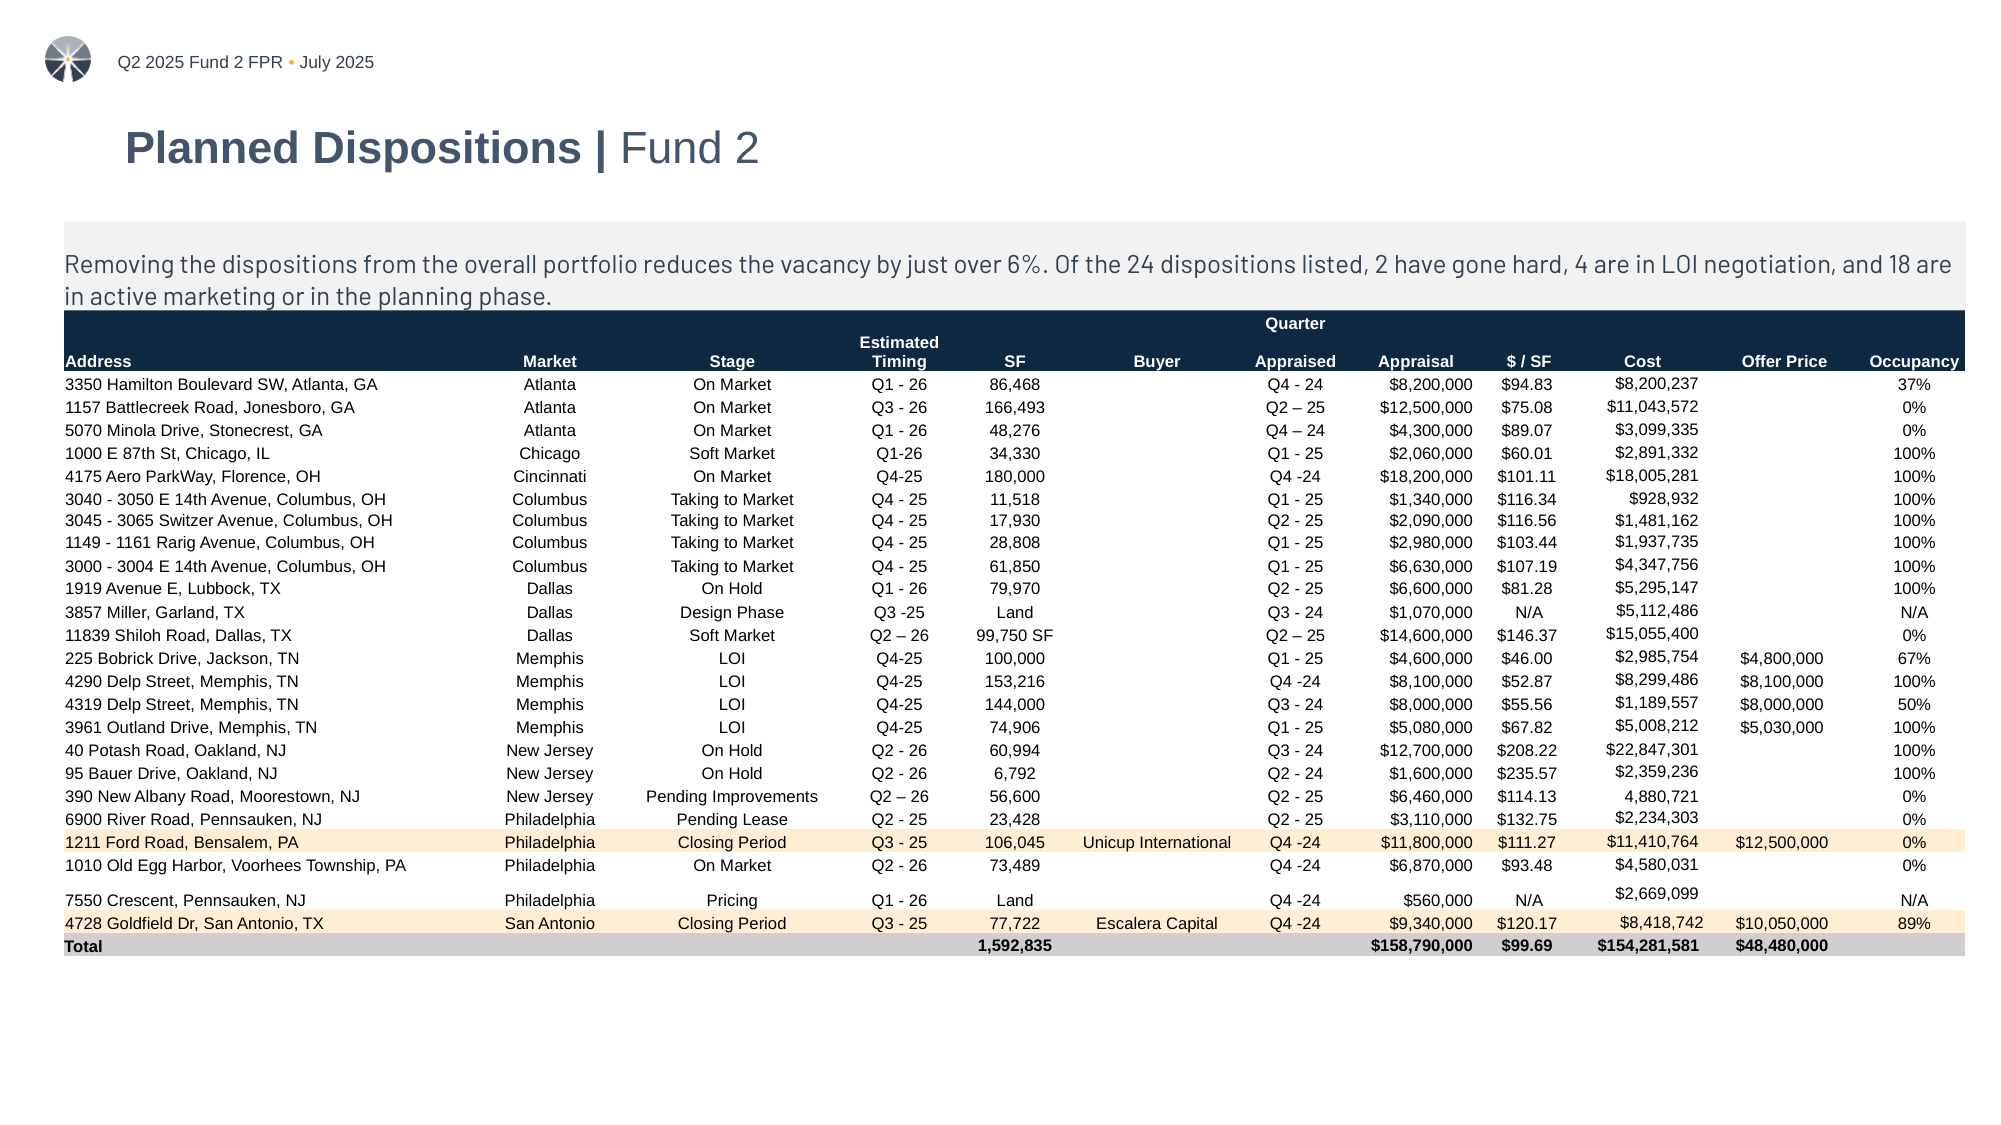

# Planned Dispositions | Fund 2

Removing the dispositions from the overall portfolio reduces the vacancy by just over 6%. Of the 24 dispositions listed, 2 have gone hard, 4 are in LOI negotiation, and 18 are in active marketing or in the planning phase.
| Address | Market | Stage | Estimated Timing | SF | Buyer | Quarter | Appraisal | $ / SF | Cost | Offer Price | Occupancy |
| --- | --- | --- | --- | --- | --- | --- | --- | --- | --- | --- | --- |
|  |  |  |  |  |  | Appraised |  |  |  |  |  |
| 3350 Hamilton Boulevard SW, Atlanta, GA | Atlanta | On Market | Q1 - 26 | 86,468 |  | Q4 - 24 | $8,200,000 | $94.83 | $8,200,237 |  | 37% |
| 1157 Battlecreek Road, Jonesboro, GA | Atlanta | On Market | Q3 - 26 | 166,493 |  | Q2 – 25 | $12,500,000 | $75.08 | $11,043,572 |  | 0% |
| 5070 Minola Drive, Stonecrest, GA | Atlanta | On Market | Q1 - 26 | 48,276 |  | Q4 – 24 | $4,300,000 | $89.07 | $3,099,335 |  | 0% |
| 1000 E 87th St, Chicago, IL | Chicago | Soft Market | Q1-26 | 34,330 |  | Q1 - 25 | $2,060,000 | $60.01 | $2,891,332 |  | 100% |
| 4175 Aero ParkWay, Florence, OH | Cincinnati | On Market | Q4-25 | 180,000 |  | Q4 -24 | $18,200,000 | $101.11 | $18,005,281 |  | 100% |
| 3040 - 3050 E 14th Avenue, Columbus, OH | Columbus | Taking to Market | Q4 - 25 | 11,518 |  | Q1 - 25 | $1,340,000 | $116.34 | $928,932 |  | 100% |
| 3045 - 3065 Switzer Avenue, Columbus, OH | Columbus | Taking to Market | Q4 - 25 | 17,930 |  | Q2 - 25 | $2,090,000 | $116.56 | $1,481,162 |  | 100% |
| 1149 - 1161 Rarig Avenue, Columbus, OH | Columbus | Taking to Market | Q4 - 25 | 28,808 |  | Q1 - 25 | $2,980,000 | $103.44 | $1,937,735 |  | 100% |
| 3000 - 3004 E 14th Avenue, Columbus, OH | Columbus | Taking to Market | Q4 - 25 | 61,850 |  | Q1 - 25 | $6,630,000 | $107.19 | $4,347,756 |  | 100% |
| 1919 Avenue E, Lubbock, TX | Dallas | On Hold | Q1 - 26 | 79,970 |  | Q2 - 25 | $6,600,000 | $81.28 | $5,295,147 |  | 100% |
| 3857 Miller, Garland, TX | Dallas | Design Phase | Q3 -25 | Land |  | Q3 - 24 | $1,070,000 | N/A | $5,112,486 |  | N/A |
| 11839 Shiloh Road, Dallas, TX | Dallas | Soft Market | Q2 – 26 | 99,750 SF |  | Q2 – 25 | $14,600,000 | $146.37 | $15,055,400 |  | 0% |
| 225 Bobrick Drive, Jackson, TN | Memphis | LOI | Q4-25 | 100,000 |  | Q1 - 25 | $4,600,000 | $46.00 | $2,985,754 | $4,800,000 | 67% |
| 4290 Delp Street, Memphis, TN | Memphis | LOI | Q4-25 | 153,216 |  | Q4 -24 | $8,100,000 | $52.87 | $8,299,486 | $8,100,000 | 100% |
| 4319 Delp Street, Memphis, TN | Memphis | LOI | Q4-25 | 144,000 |  | Q3 - 24 | $8,000,000 | $55.56 | $1,189,557 | $8,000,000 | 50% |
| 3961 Outland Drive, Memphis, TN | Memphis | LOI | Q4-25 | 74,906 |  | Q1 - 25 | $5,080,000 | $67.82 | $5,008,212 | $5,030,000 | 100% |
| 40 Potash Road, Oakland, NJ | New Jersey | On Hold | Q2 - 26 | 60,994 |  | Q3 - 24 | $12,700,000 | $208.22 | $22,847,301 |  | 100% |
| 95 Bauer Drive, Oakland, NJ | New Jersey | On Hold | Q2 - 26 | 6,792 |  | Q2 - 24 | $1,600,000 | $235.57 | $2,359,236 |  | 100% |
| 390 New Albany Road, Moorestown, NJ | New Jersey | Pending Improvements | Q2 – 26 | 56,600 |  | Q2 - 25 | $6,460,000 | $114.13 | 4,880,721 |  | 0% |
| 6900 River Road, Pennsauken, NJ | Philadelphia | Pending Lease | Q2 - 25 | 23,428 |  | Q2 - 25 | $3,110,000 | $132.75 | $2,234,303 |  | 0% |
| 1211 Ford Road, Bensalem, PA | Philadelphia | Closing Period | Q3 - 25 | 106,045 | Unicup International | Q4 -24 | $11,800,000 | $111.27 | $11,410,764 | $12,500,000 | 0% |
| 1010 Old Egg Harbor, Voorhees Township, PA | Philadelphia | On Market | Q2 - 26 | 73,489 |  | Q4 -24 | $6,870,000 | $93.48 | $4,580,031 |  | 0% |
| 7550 Crescent, Pennsauken, NJ | Philadelphia | Pricing | Q1 - 26 | Land |  | Q4 -24 | $560,000 | N/A | $2,669,099 |  | N/A |
| 4728 Goldfield Dr, San Antonio, TX | San Antonio | Closing Period | Q3 - 25 | 77,722 | Escalera Capital | Q4 -24 | $9,340,000 | $120.17 | $8,418,742 | $10,050,000 | 89% |
| Total |  |  |  | 1,592,835 |  |  | $158,790,000 | $99.69 | $154,281,581 | $48,480,000 |  |